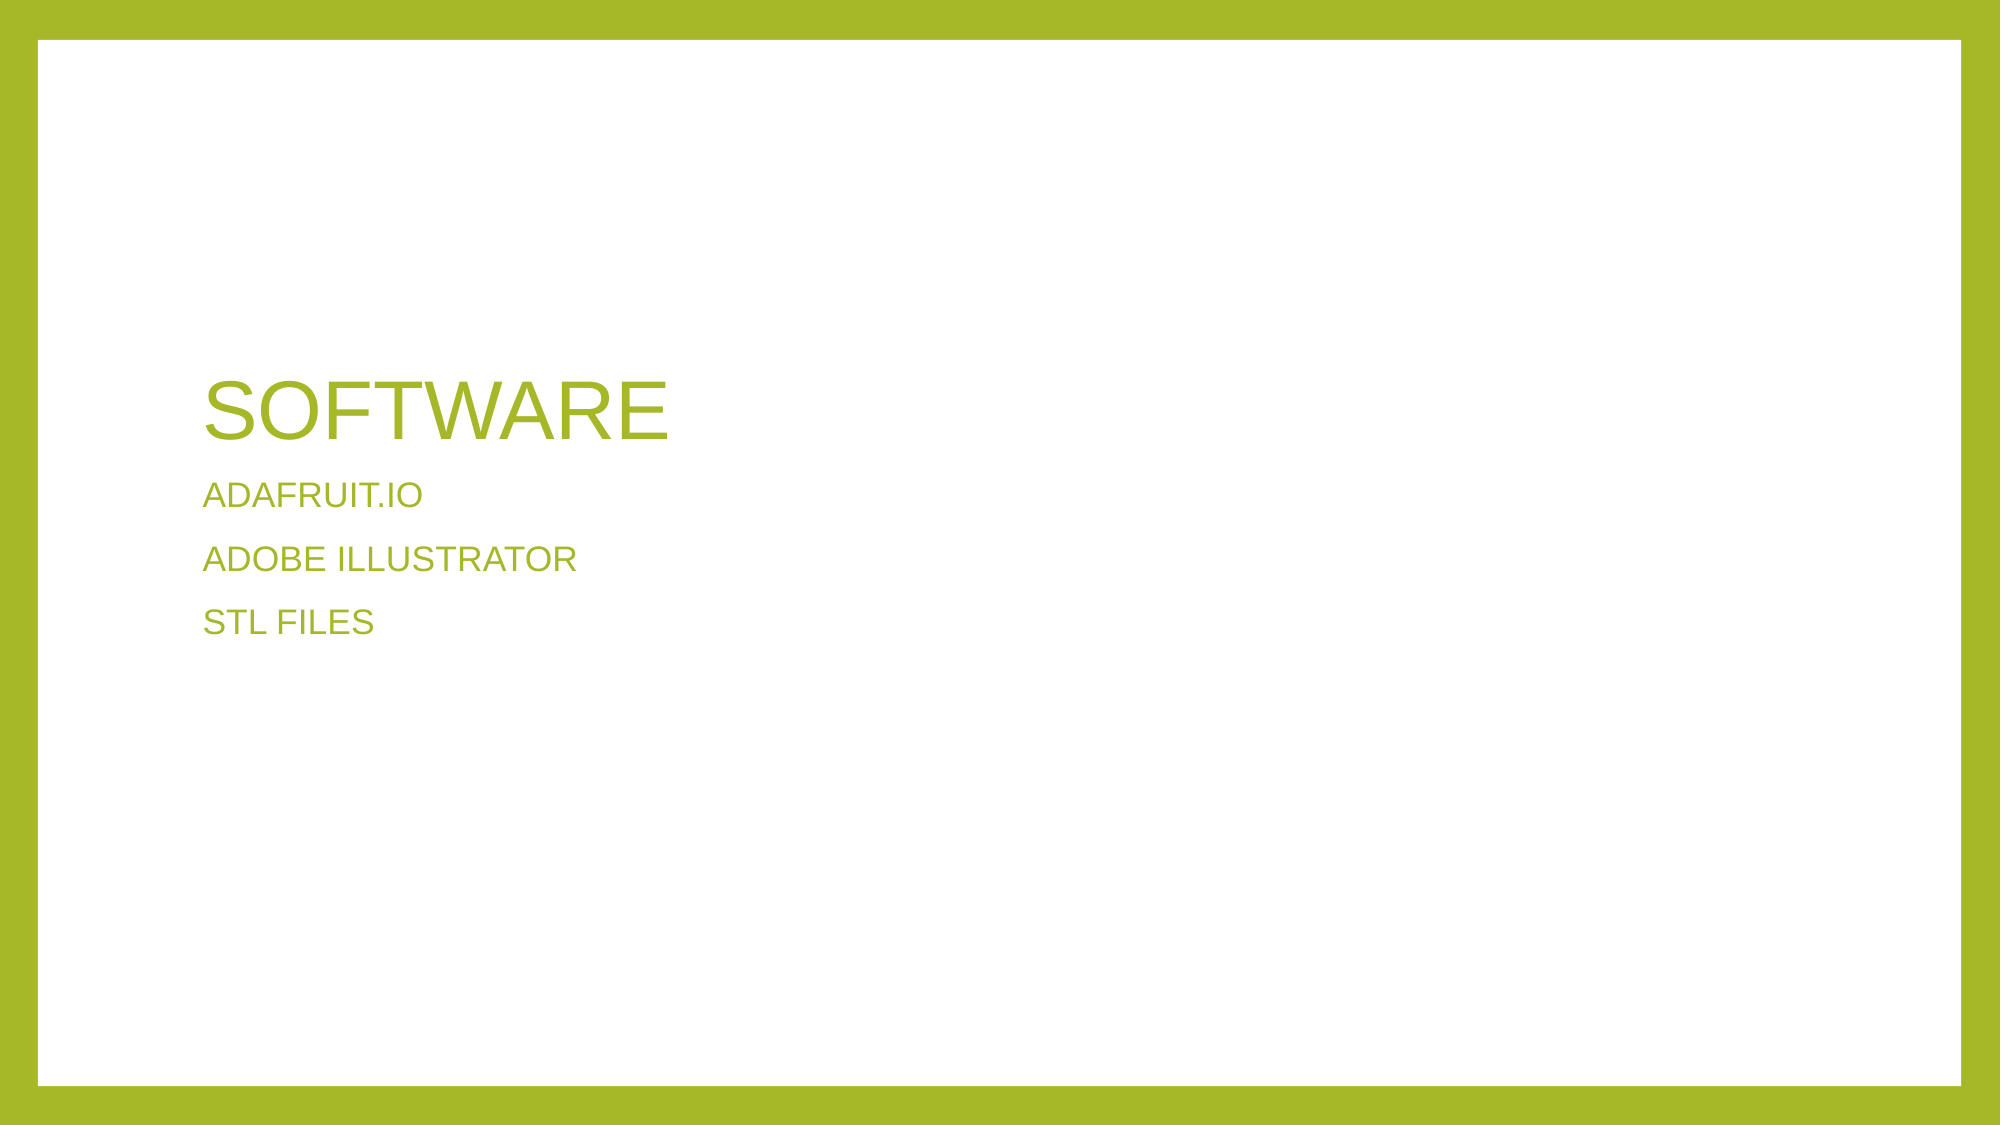

# SOFTWARE

ADAFRUIT.IO
ADOBE ILLUSTRATOR
STL FILES